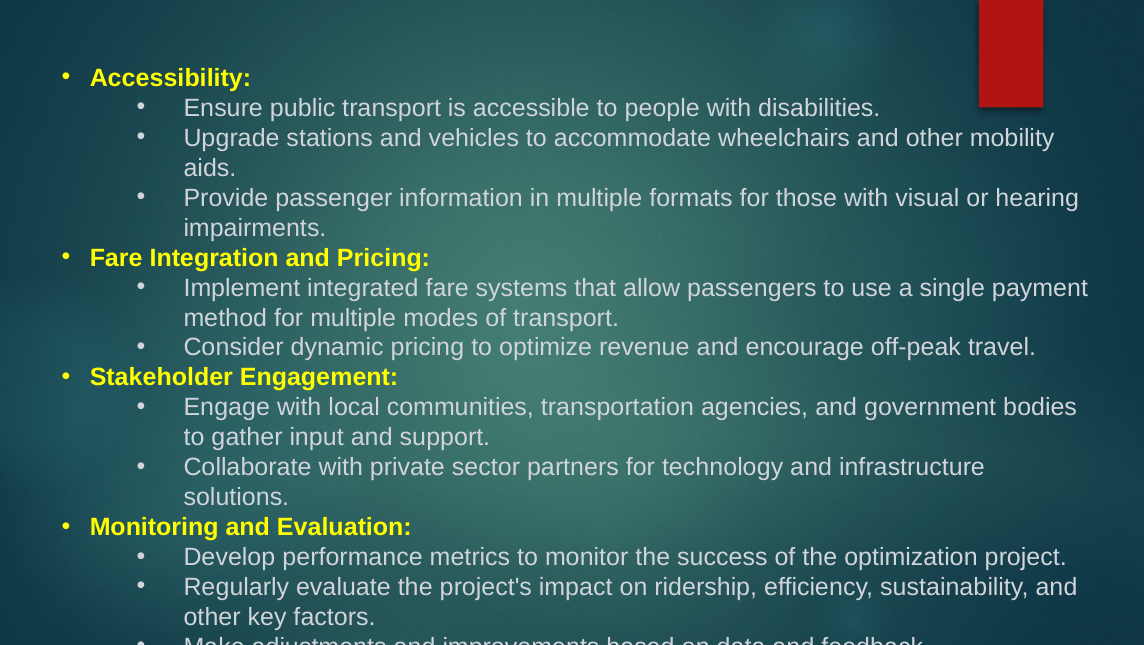

#
Accessibility:
Ensure public transport is accessible to people with disabilities.
Upgrade stations and vehicles to accommodate wheelchairs and other mobility aids.
Provide passenger information in multiple formats for those with visual or hearing impairments.
Fare Integration and Pricing:
Implement integrated fare systems that allow passengers to use a single payment method for multiple modes of transport.
Consider dynamic pricing to optimize revenue and encourage off-peak travel.
Stakeholder Engagement:
Engage with local communities, transportation agencies, and government bodies to gather input and support.
Collaborate with private sector partners for technology and infrastructure solutions.
Monitoring and Evaluation:
Develop performance metrics to monitor the success of the optimization project.
Regularly evaluate the project's impact on ridership, efficiency, sustainability, and other key factors.
Make adjustments and improvements based on data and feedback.